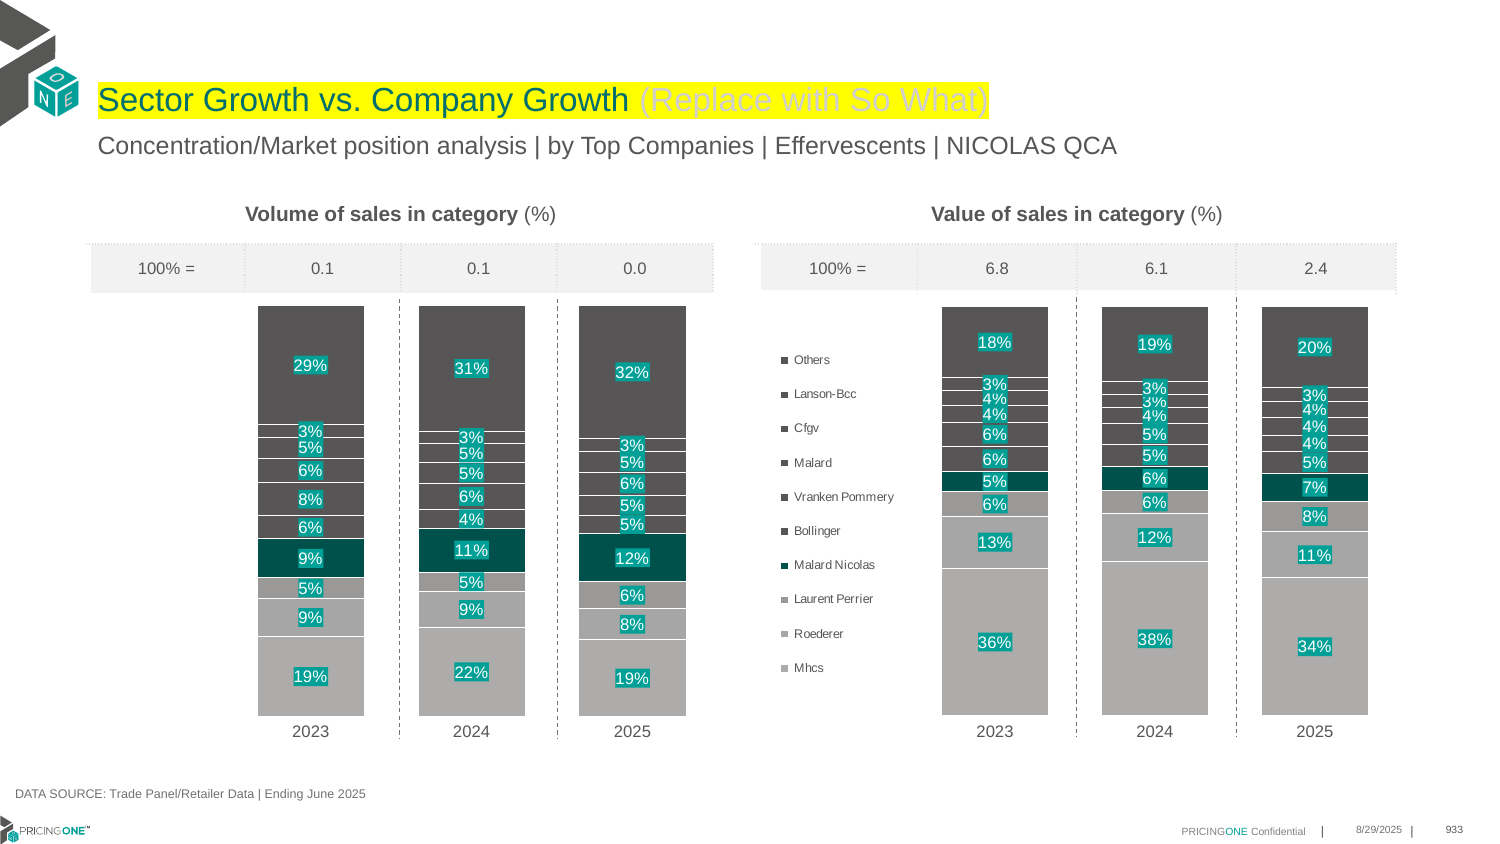

# Sector Growth vs. Company Growth (Replace with So What)
Concentration/Market position analysis | by Top Companies | Effervescents | NICOLAS QCA
| Volume of sales in category (%) |  |  |  |
| --- | --- | --- | --- |
| 100% = | 0.1 | 0.1 | 0.0 |
| Value of sales in category (%) |  |  |  |
| --- | --- | --- | --- |
| 100% = | 6.8 | 6.1 | 2.4 |

### Chart

| Category | Mhcs | Roederer | Laurent Perrier | Malard Nicolas | Bollinger | Vranken Pommery | Malard | Cfgv | Lanson-Bcc | Others |
|---|---|---|---|---|---|---|---|---|---|---|
| 2023 | 0.19311012844809433 | 0.09437776373973468 | 0.04946725626447673 | 0.09472309959991577 | 0.05656769846283428 | 0.08024426194988418 | 0.05936407664771531 | 0.05177511054958939 | 0.030406401347652136 | 0.28996420299010317 |
| 2024 | 0.2161428274074214 | 0.08769655798815448 | 0.04716445588207467 | 0.10726247469108938 | 0.044505837606675876 | 0.06426097980963914 | 0.05093004333263951 | 0.045584422956837664 | 0.02924480102938672 | 0.3072075992960811 |
| 2025 | 0.1856953884048716 | 0.07681430461159512 | 0.06488619258313187 | 0.1165214614788122 | 0.04602472289376454 | 0.047780869406559325 | 0.05601423162888291 | 0.05013000045614195 | 0.03254572823062537 | 0.3235871003056151 |

### Chart

| Category | Mhcs | Roederer | Laurent Perrier | Malard Nicolas | Bollinger | Vranken Pommery | Malard | Cfgv | Lanson-Bcc | Others |
|---|---|---|---|---|---|---|---|---|---|---|
| 2023 | 0.3600867834322751 | 0.12731111389806588 | 0.05877804507207445 | 0.05044232187631826 | 0.06079225327922743 | 0.05964438847147908 | 0.03990134764853616 | 0.036567233772980316 | 0.031159274756416742 | 0.1753172377926266 |
| 2024 | 0.3759593052485482 | 0.11764620555398961 | 0.05637990119720504 | 0.05920848972164117 | 0.052142128331544864 | 0.05271279112126502 | 0.0374232481624889 | 0.033814490087577455 | 0.029445013129200233 | 0.18526842744653949 |
| 2025 | 0.33707182492469756 | 0.11156068606339499 | 0.07531432008207065 | 0.06714330898090153 | 0.0543521368193692 | 0.03989267558824397 | 0.042581521650065714 | 0.03891349806458803 | 0.033278515779916945 | 0.19989151204675143 |
DATA SOURCE: Trade Panel/Retailer Data | Ending June 2025

8/29/2025
933